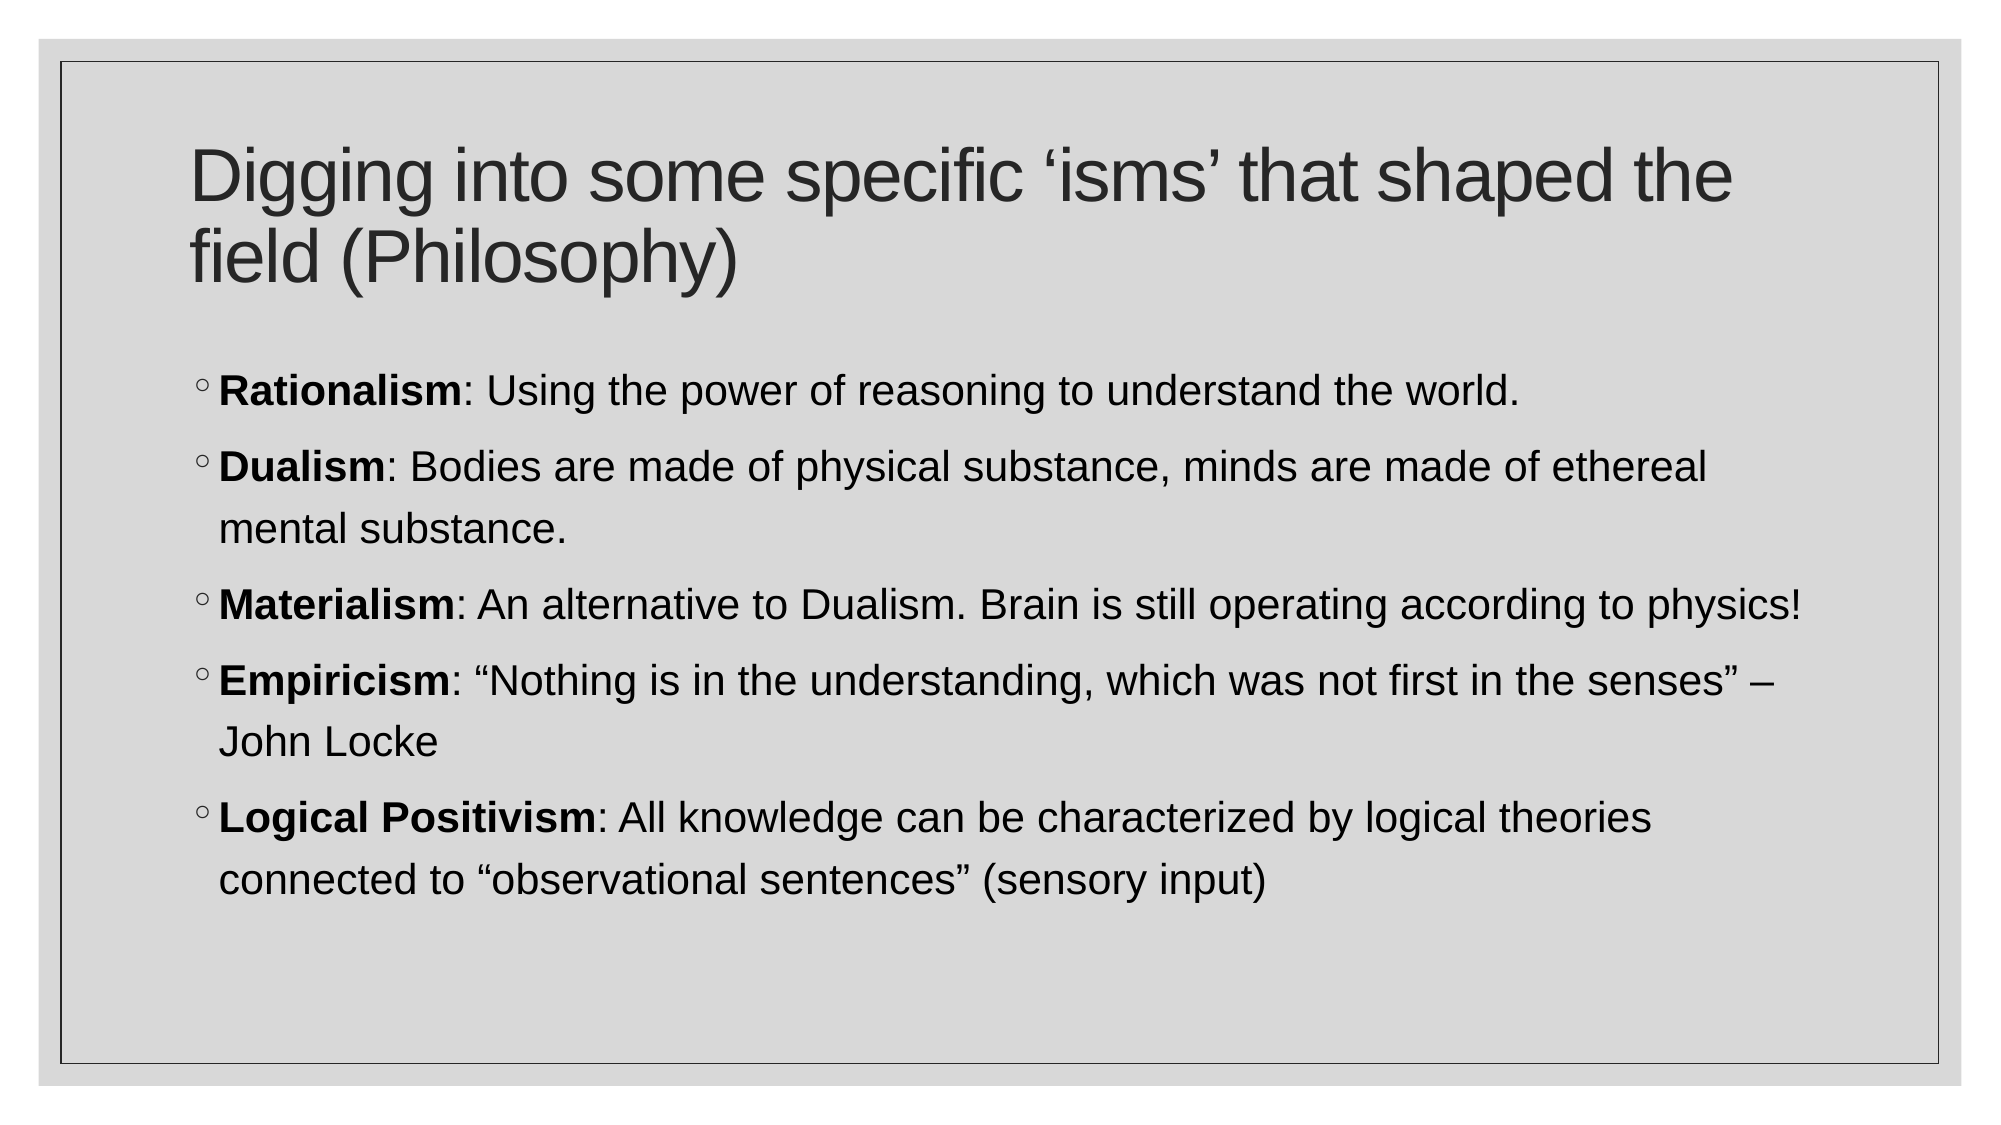

# Digging into some specific ‘isms’ that shaped the field (Philosophy)
Rationalism: Using the power of reasoning to understand the world.
Dualism: Bodies are made of physical substance, minds are made of ethereal mental substance.
Materialism: An alternative to Dualism. Brain is still operating according to physics!
Empiricism: “Nothing is in the understanding, which was not first in the senses” – John Locke
Logical Positivism: All knowledge can be characterized by logical theories connected to “observational sentences” (sensory input)